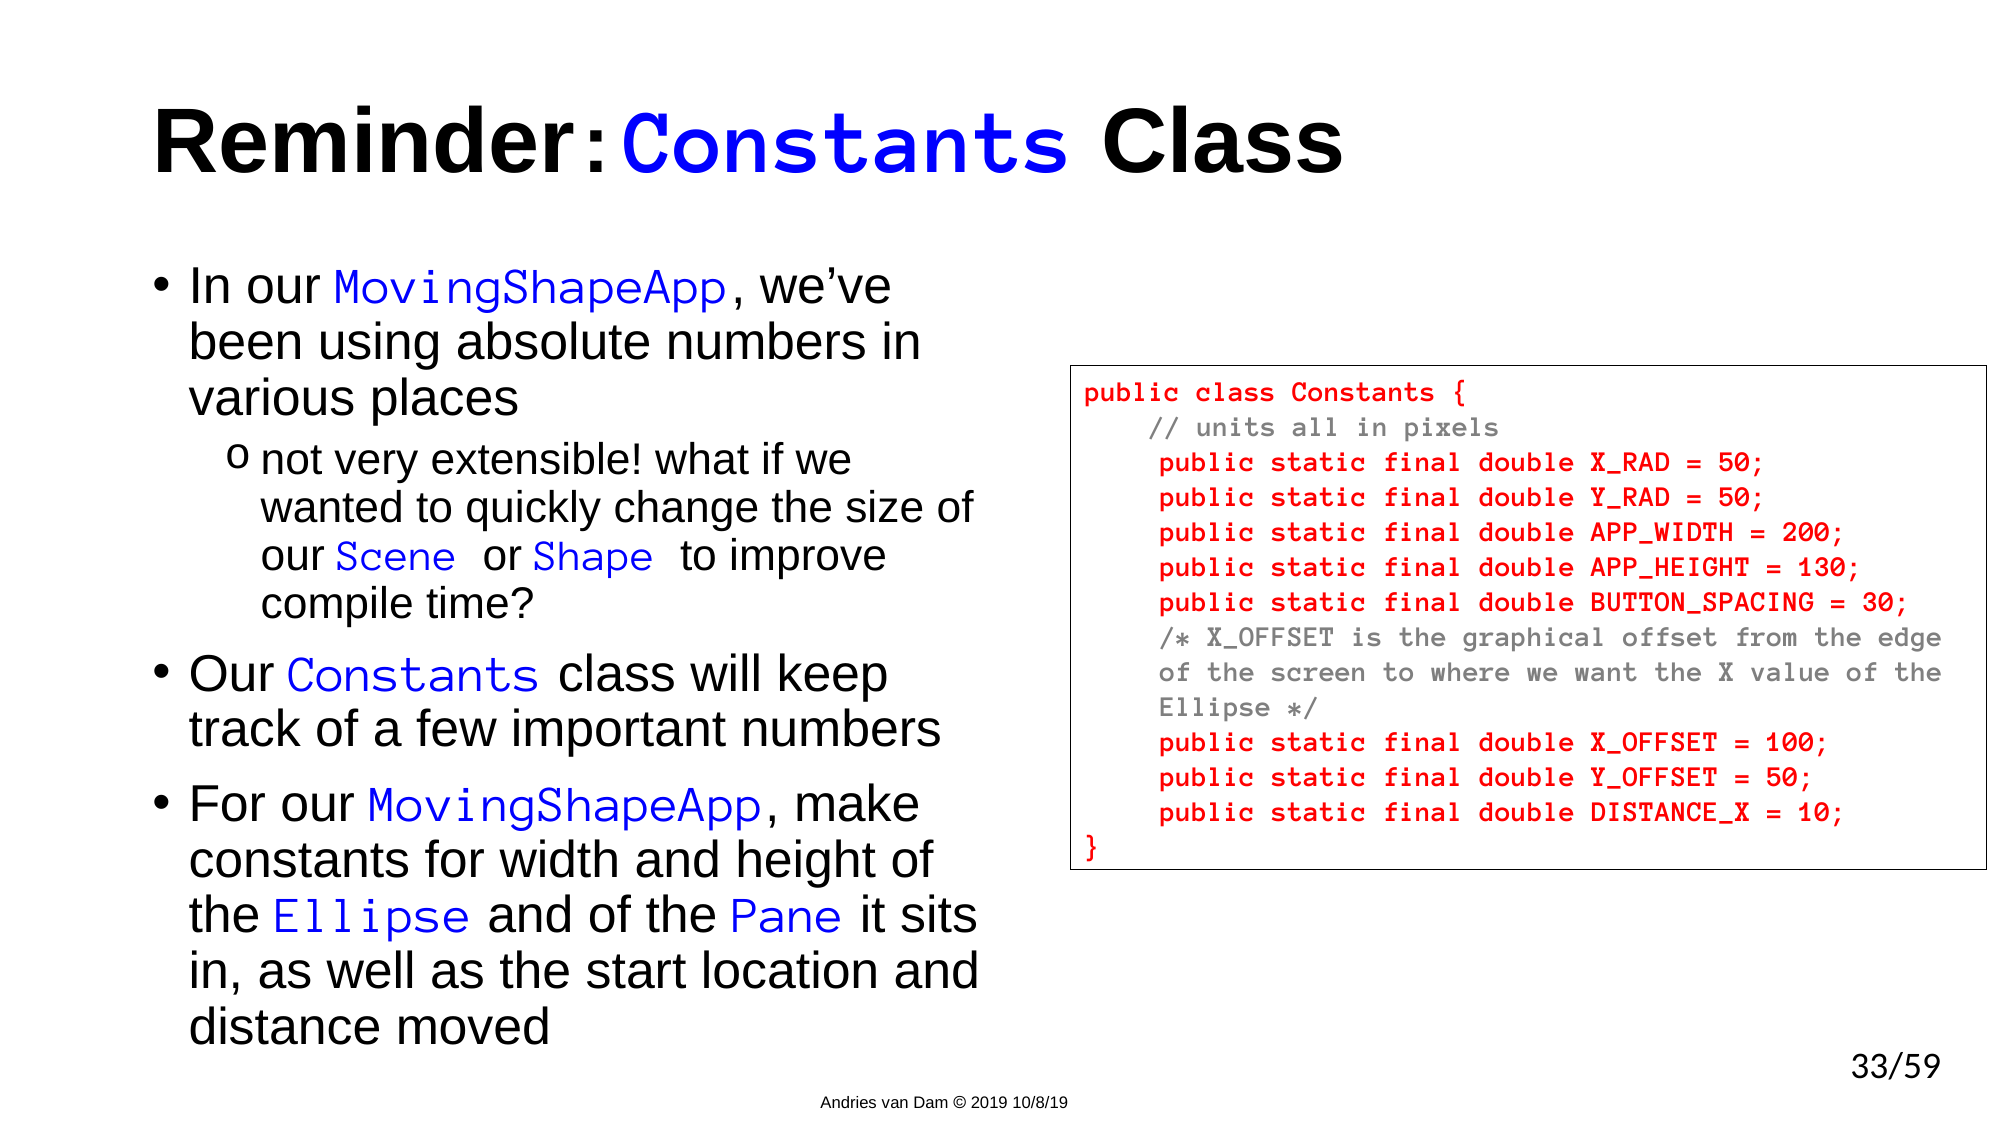

# Reminder:Constants Class
In our MovingShapeApp, we’ve been using absolute numbers in various places
not very extensible! what if we wanted to quickly change the size of our Scene or Shape to improve compile time?
Our Constants class will keep track of a few important numbers
For our MovingShapeApp, make constants for width and height of the Ellipse and of the Pane it sits in, as well as the start location and distance moved
public class Constants {
    // units all in pixels
public static final double X_RAD = 50;
public static final double Y_RAD = 50;
public static final double APP_WIDTH = 200;
public static final double APP_HEIGHT = 130;
public static final double BUTTON_SPACING = 30;
/* X_OFFSET is the graphical offset from the edge of the screen to where we want the X value of the Ellipse */
public static final double X_OFFSET = 100;
public static final double Y_OFFSET = 50;
public static final double DISTANCE_X = 10;
}